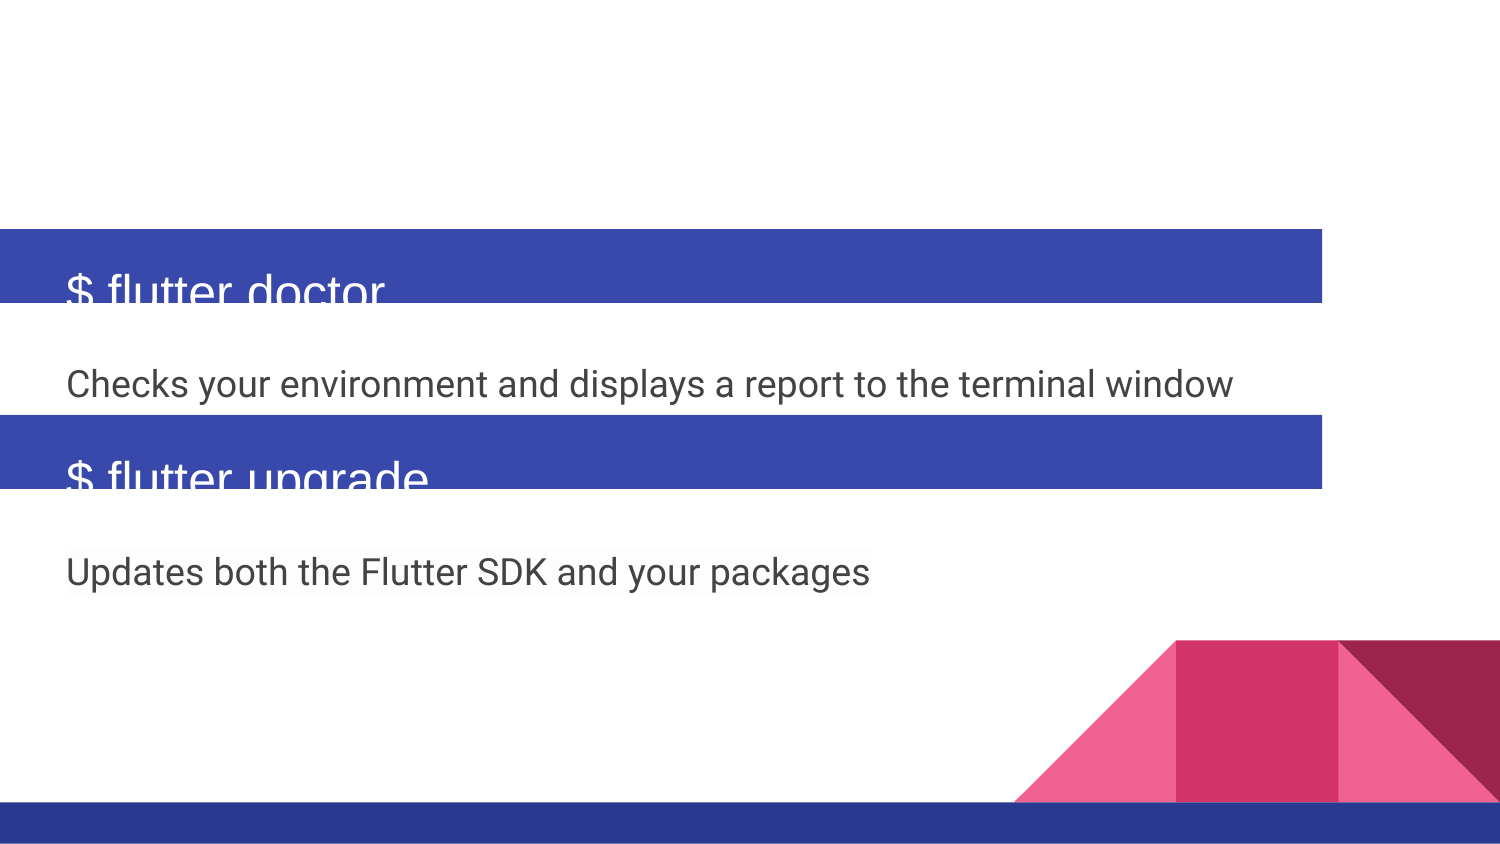

$ flutter doctor
Checks your environment and displays a report to the terminal window
$ flutter upgrade
Updates both the Flutter SDK and your packages